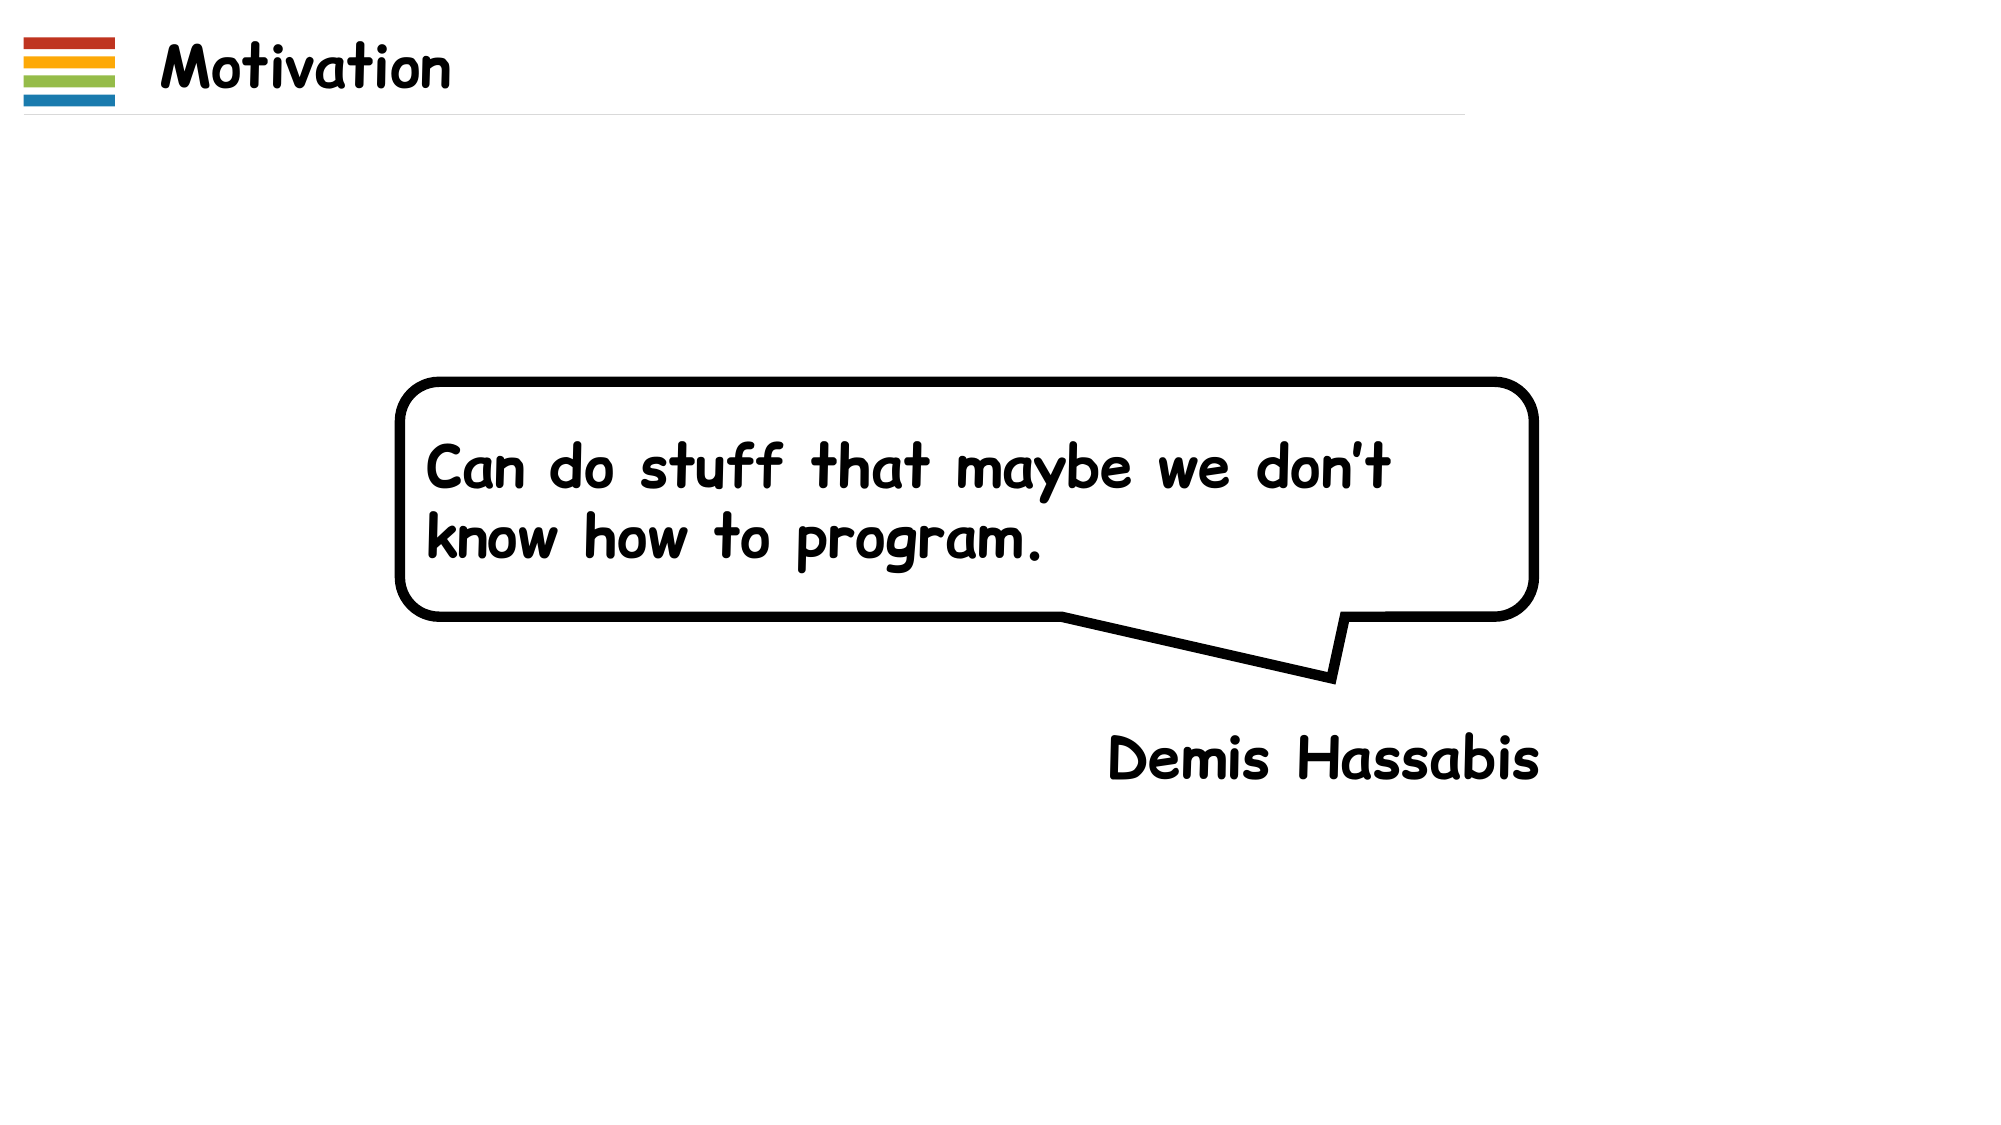

Motivation

Can do stuff that maybe we don’t know how to program.
Demis Hassabis